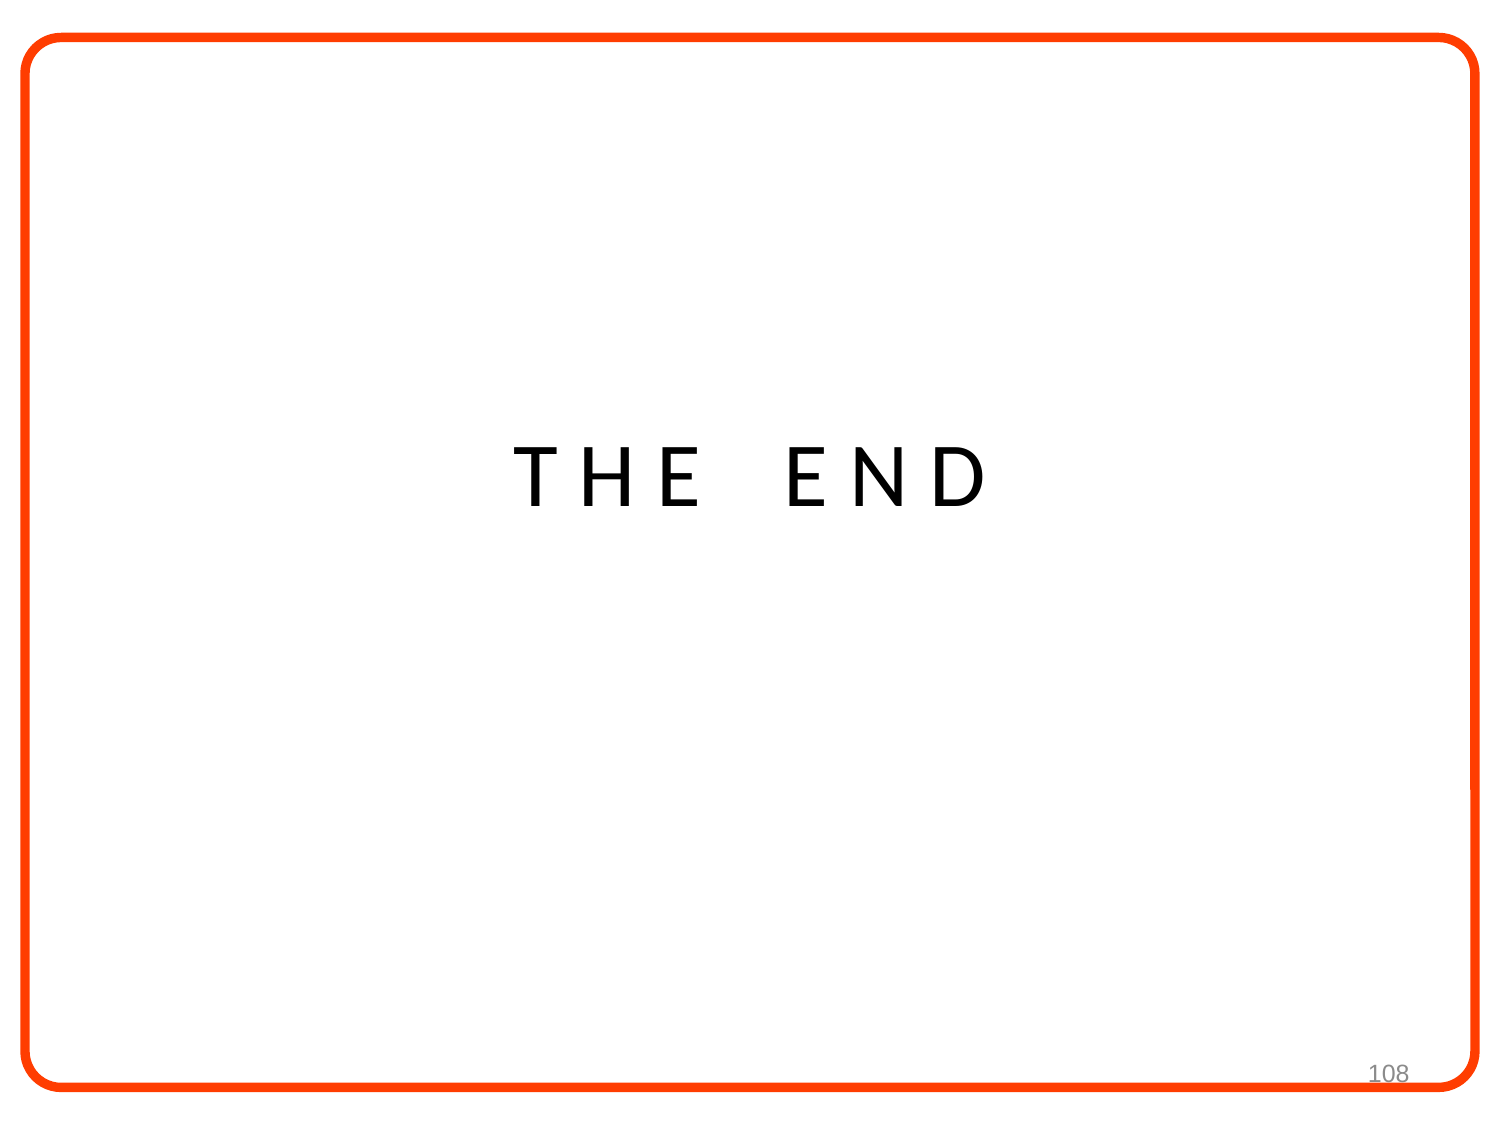

# T H E    E N D
108